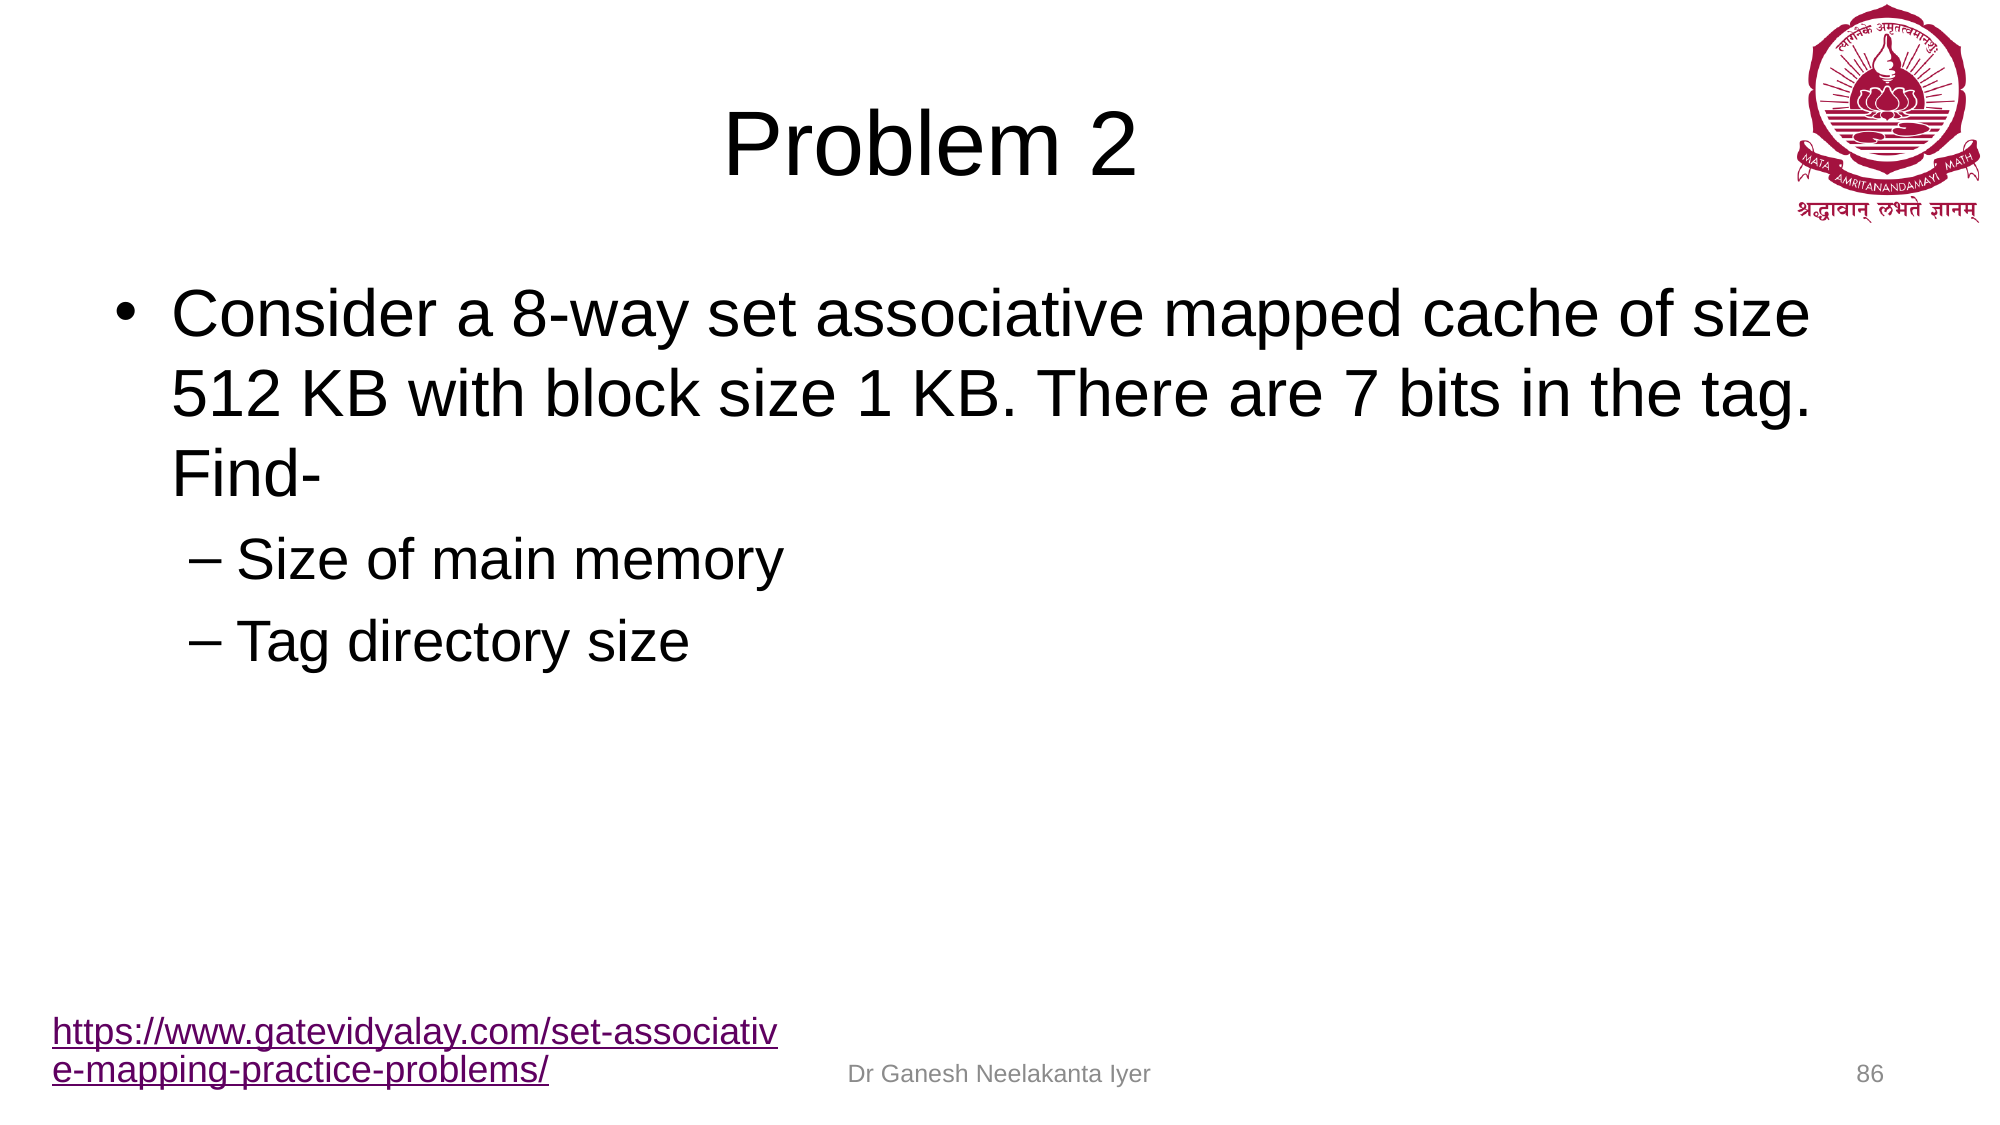

# Problem 2
Consider a 8-way set associative mapped cache of size 512 KB with block size 1 KB. There are 7 bits in the tag. Find-
Size of main memory
Tag directory size

https://www.gatevidyalay.com/set-associative-mapping-practice-problems/
Dr Ganesh Neelakanta Iyer
86